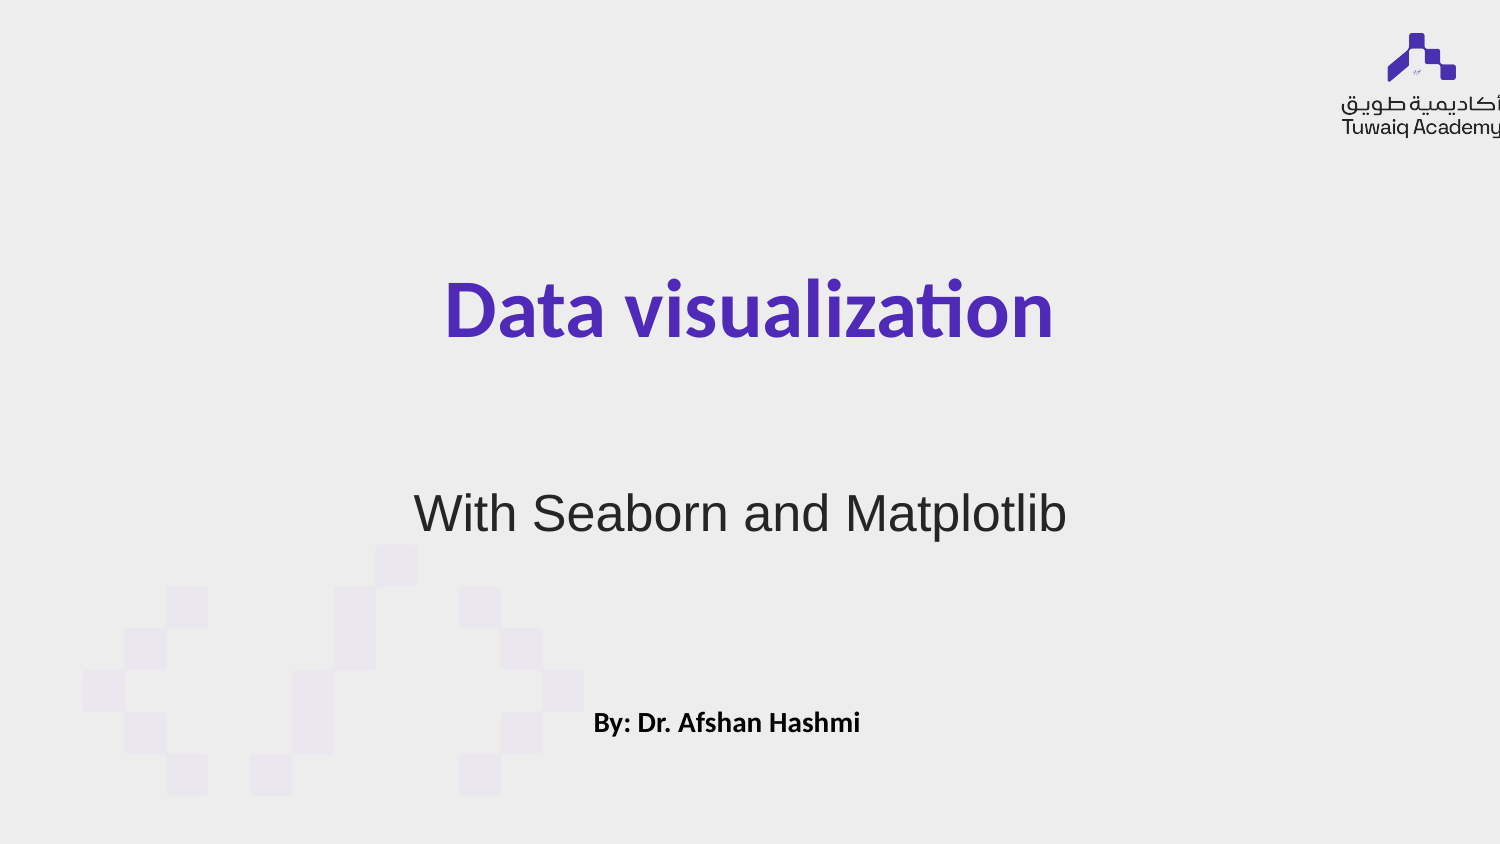

# Data visualization
With Seaborn and Matplotlib
By: Dr. Afshan Hashmi